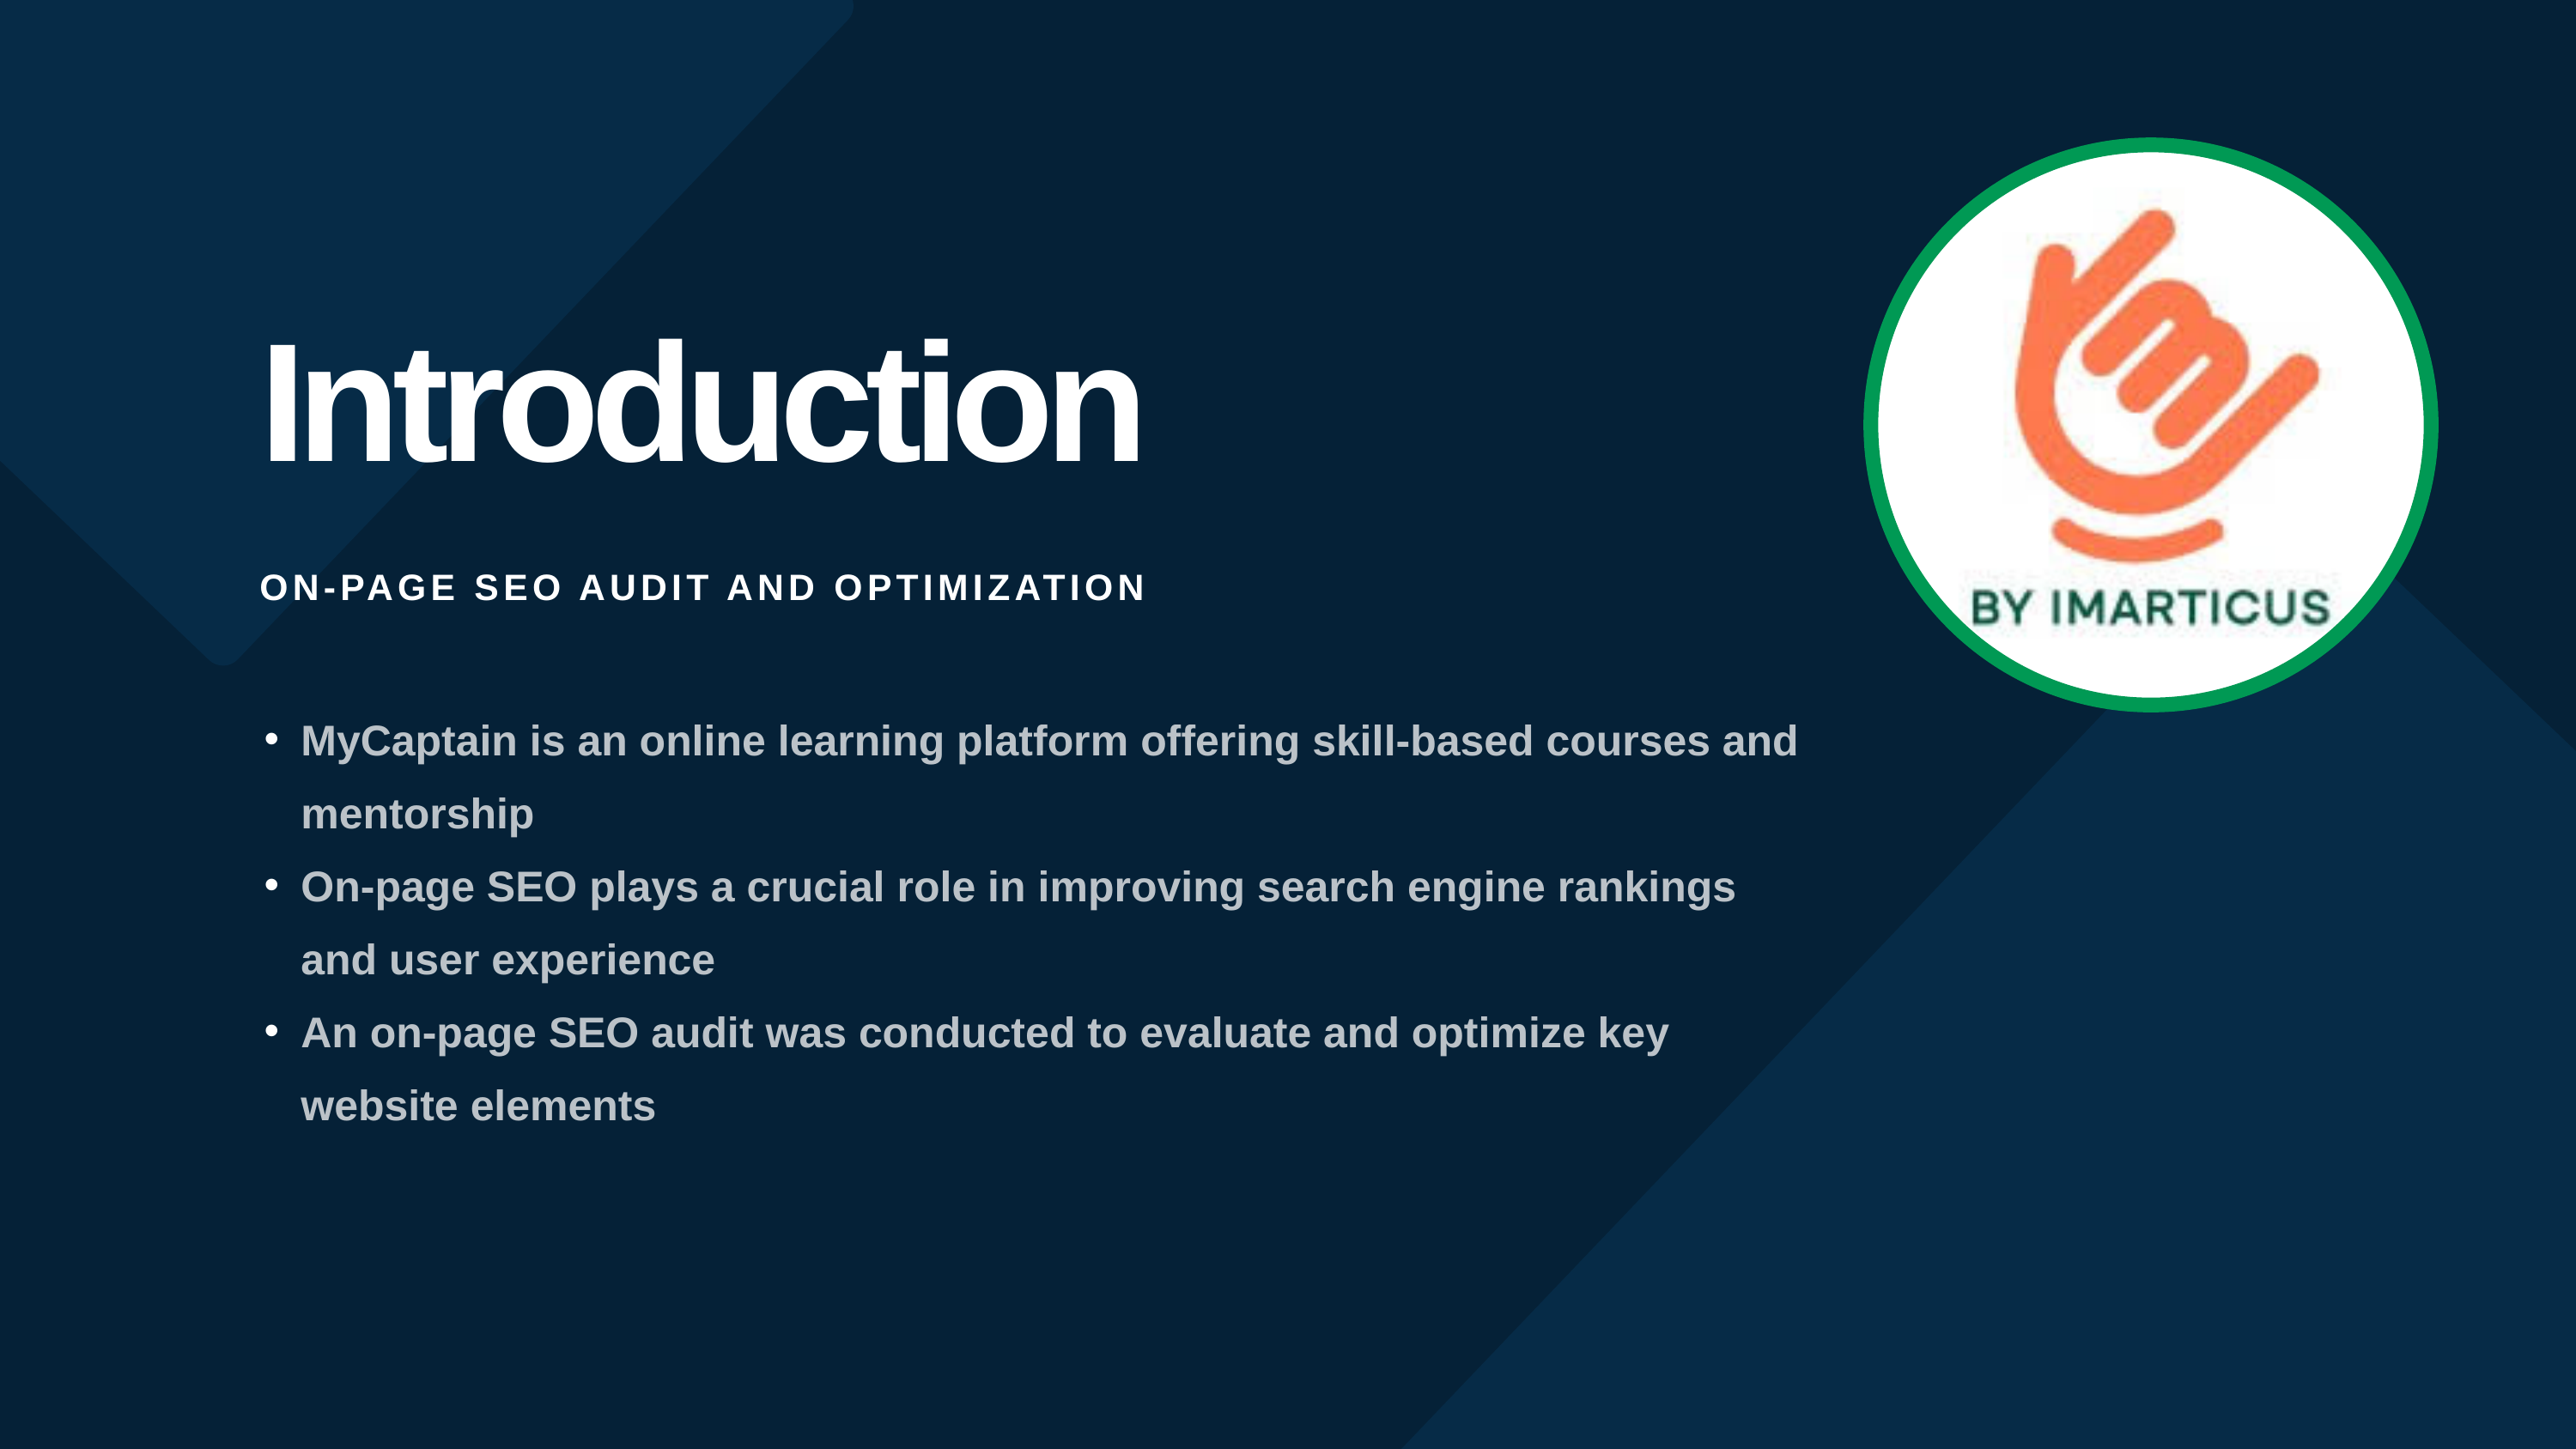

Introduction
ON-PAGE SEO AUDIT AND OPTIMIZATION

MyCaptain is an online learning platform offering skill-based courses and mentorship
On-page SEO plays a crucial role in improving search engine rankings and user experience
An on-page SEO audit was conducted to evaluate and optimize key website elements